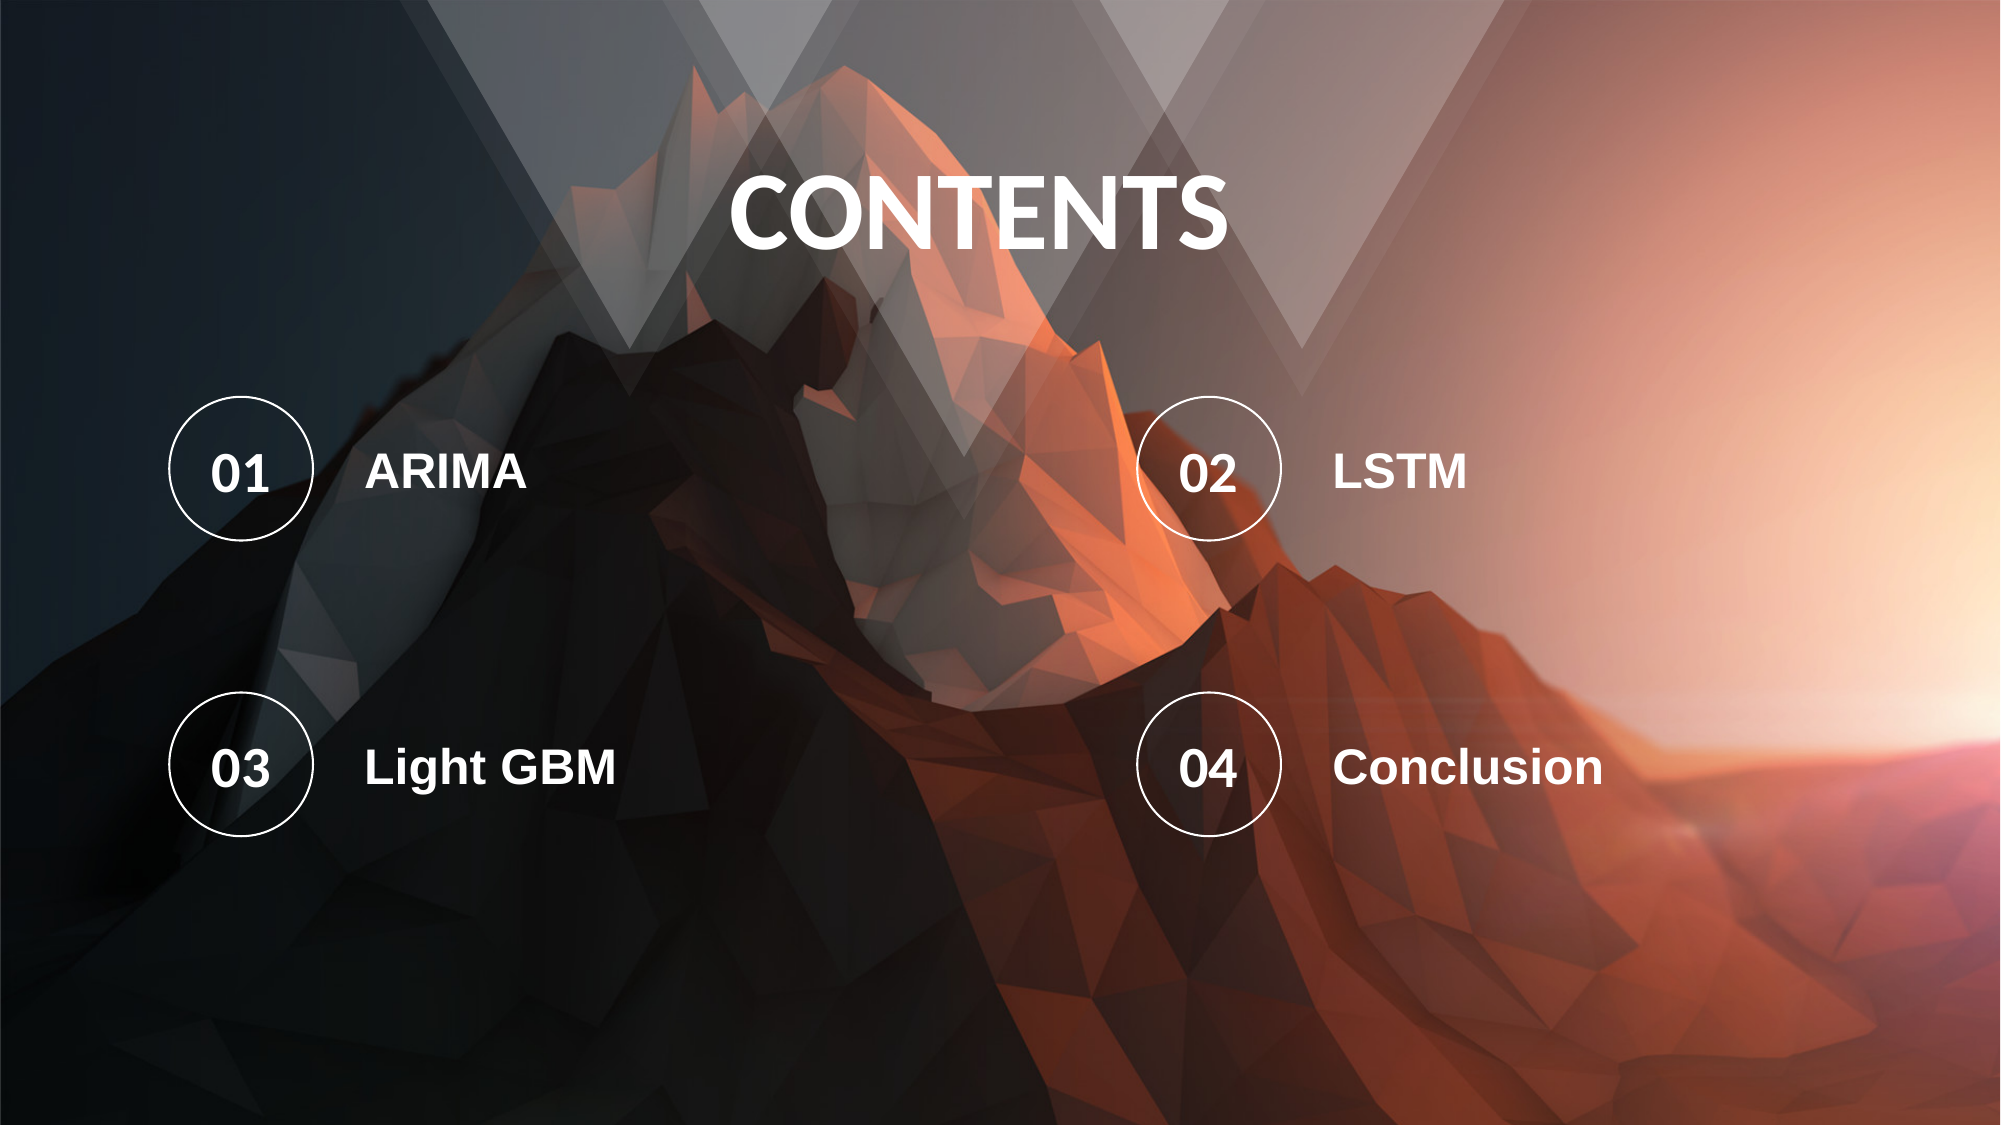

CONTENTS
01
02
ARIMA
LSTM
03
04
Light GBM
Conclusion